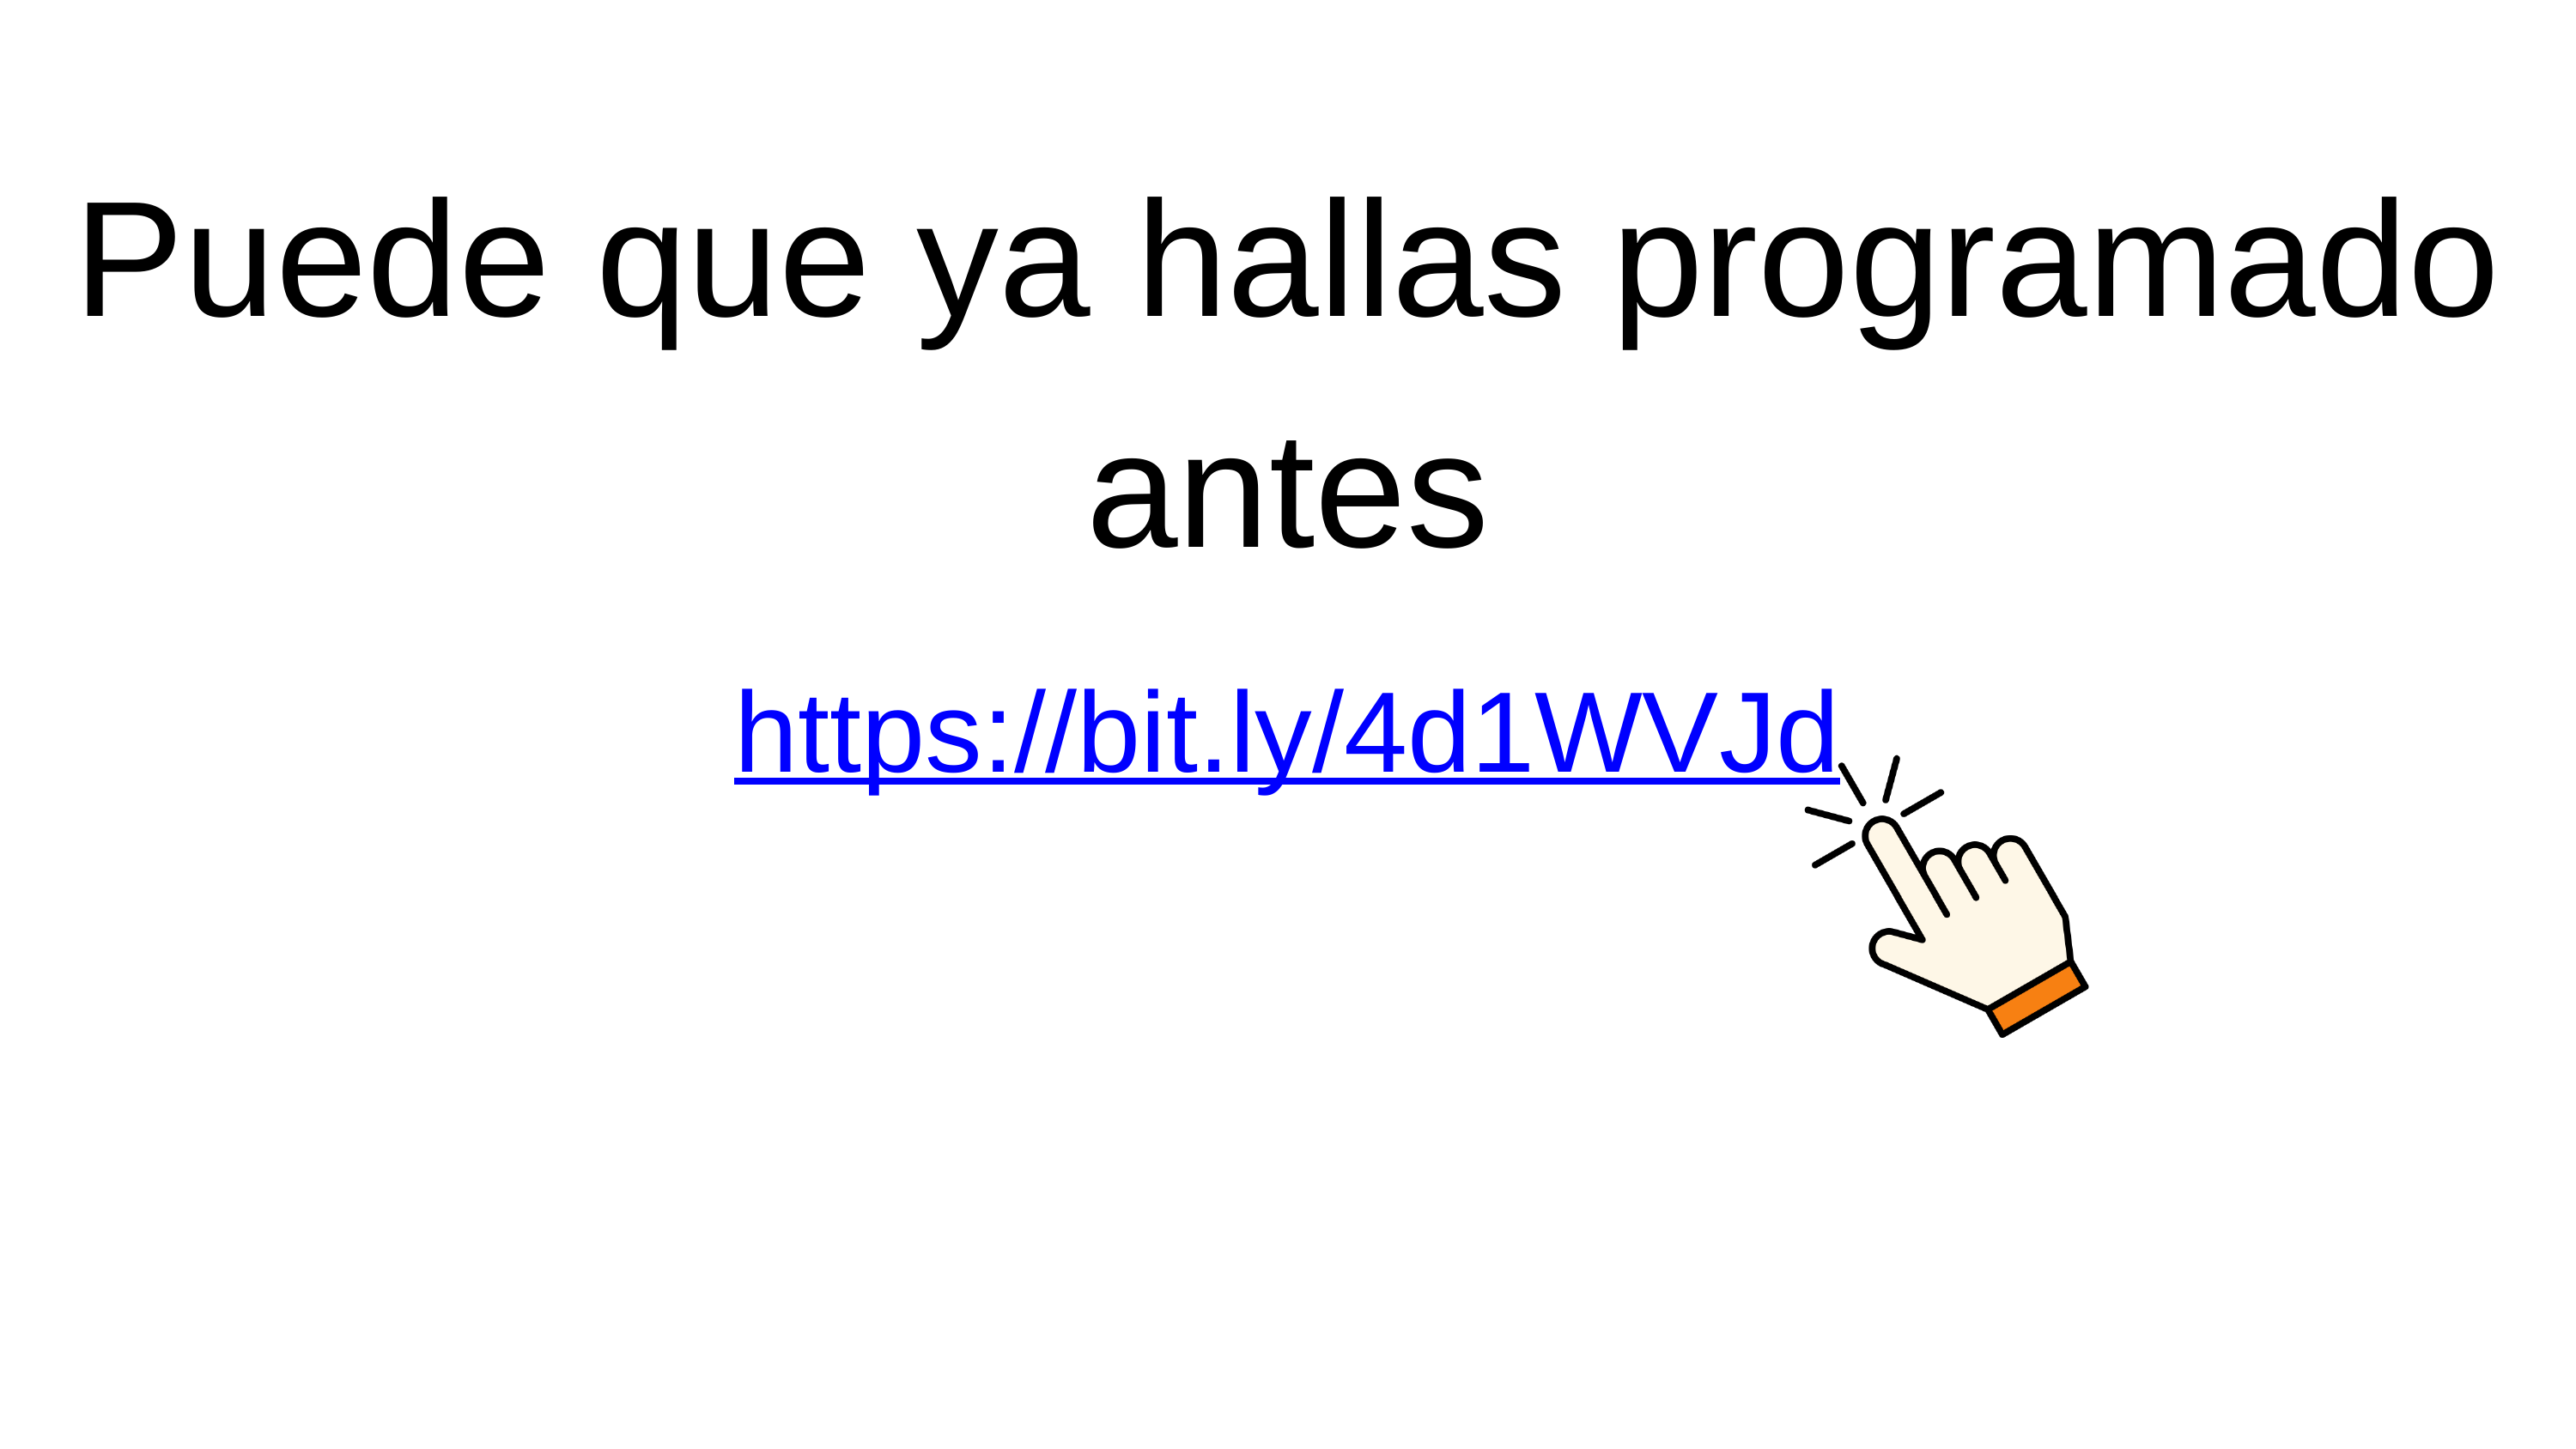

Puede que ya hallas programado antes
https://bit.ly/4d1WVJd